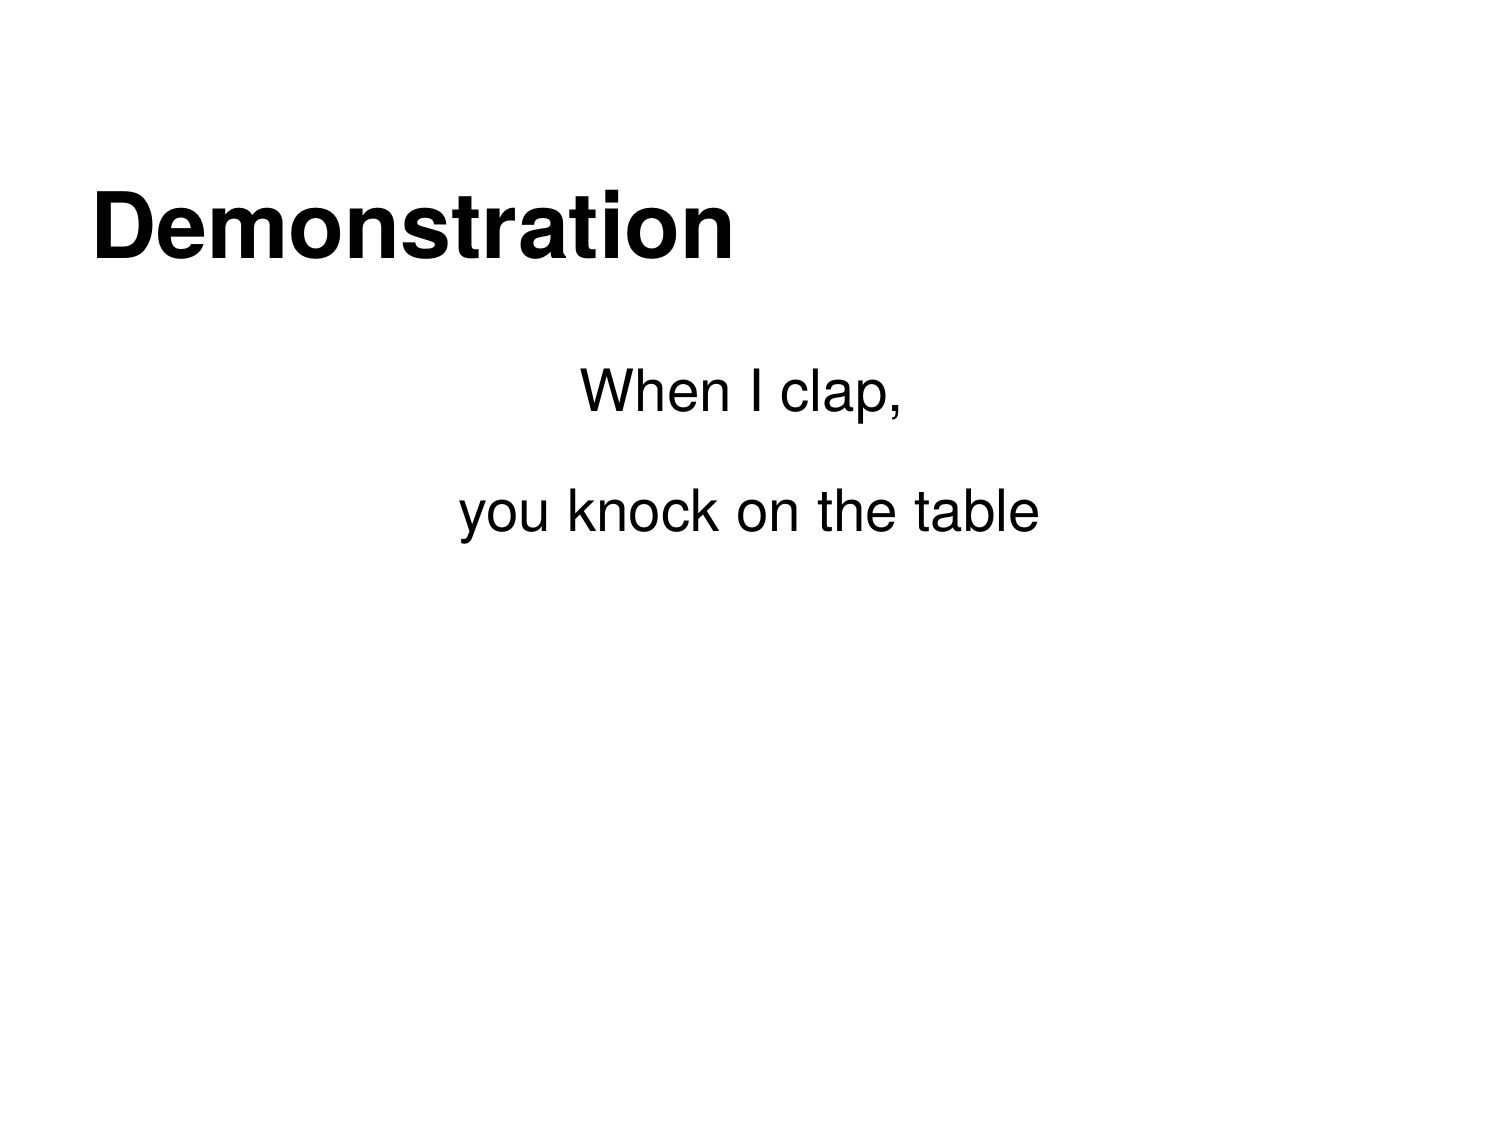

# Demonstration
When I clap,
you knock on the table